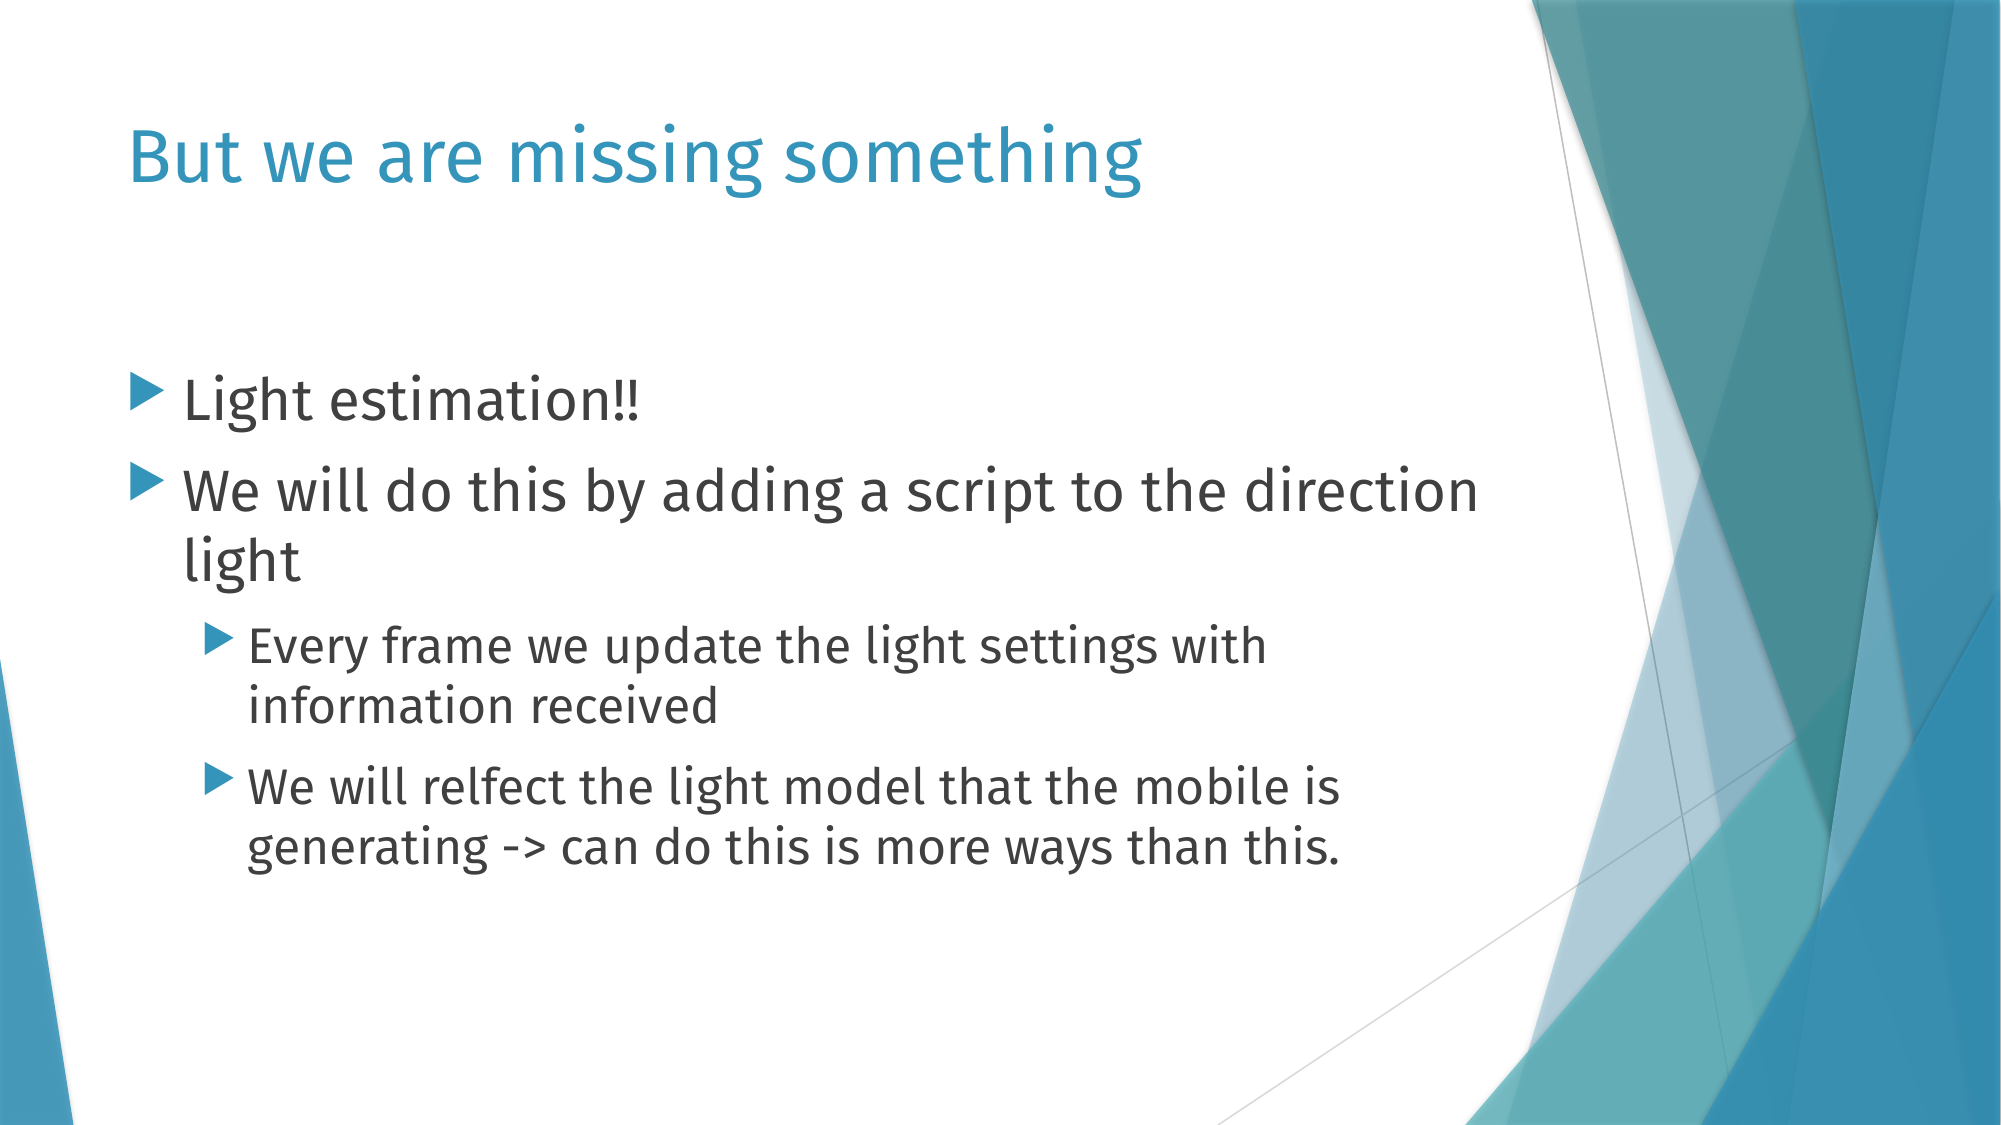

# But we are missing something
Light estimation!!
We will do this by adding a script to the direction light
Every frame we update the light settings with information received
We will relfect the light model that the mobile is generating -> can do this is more ways than this.